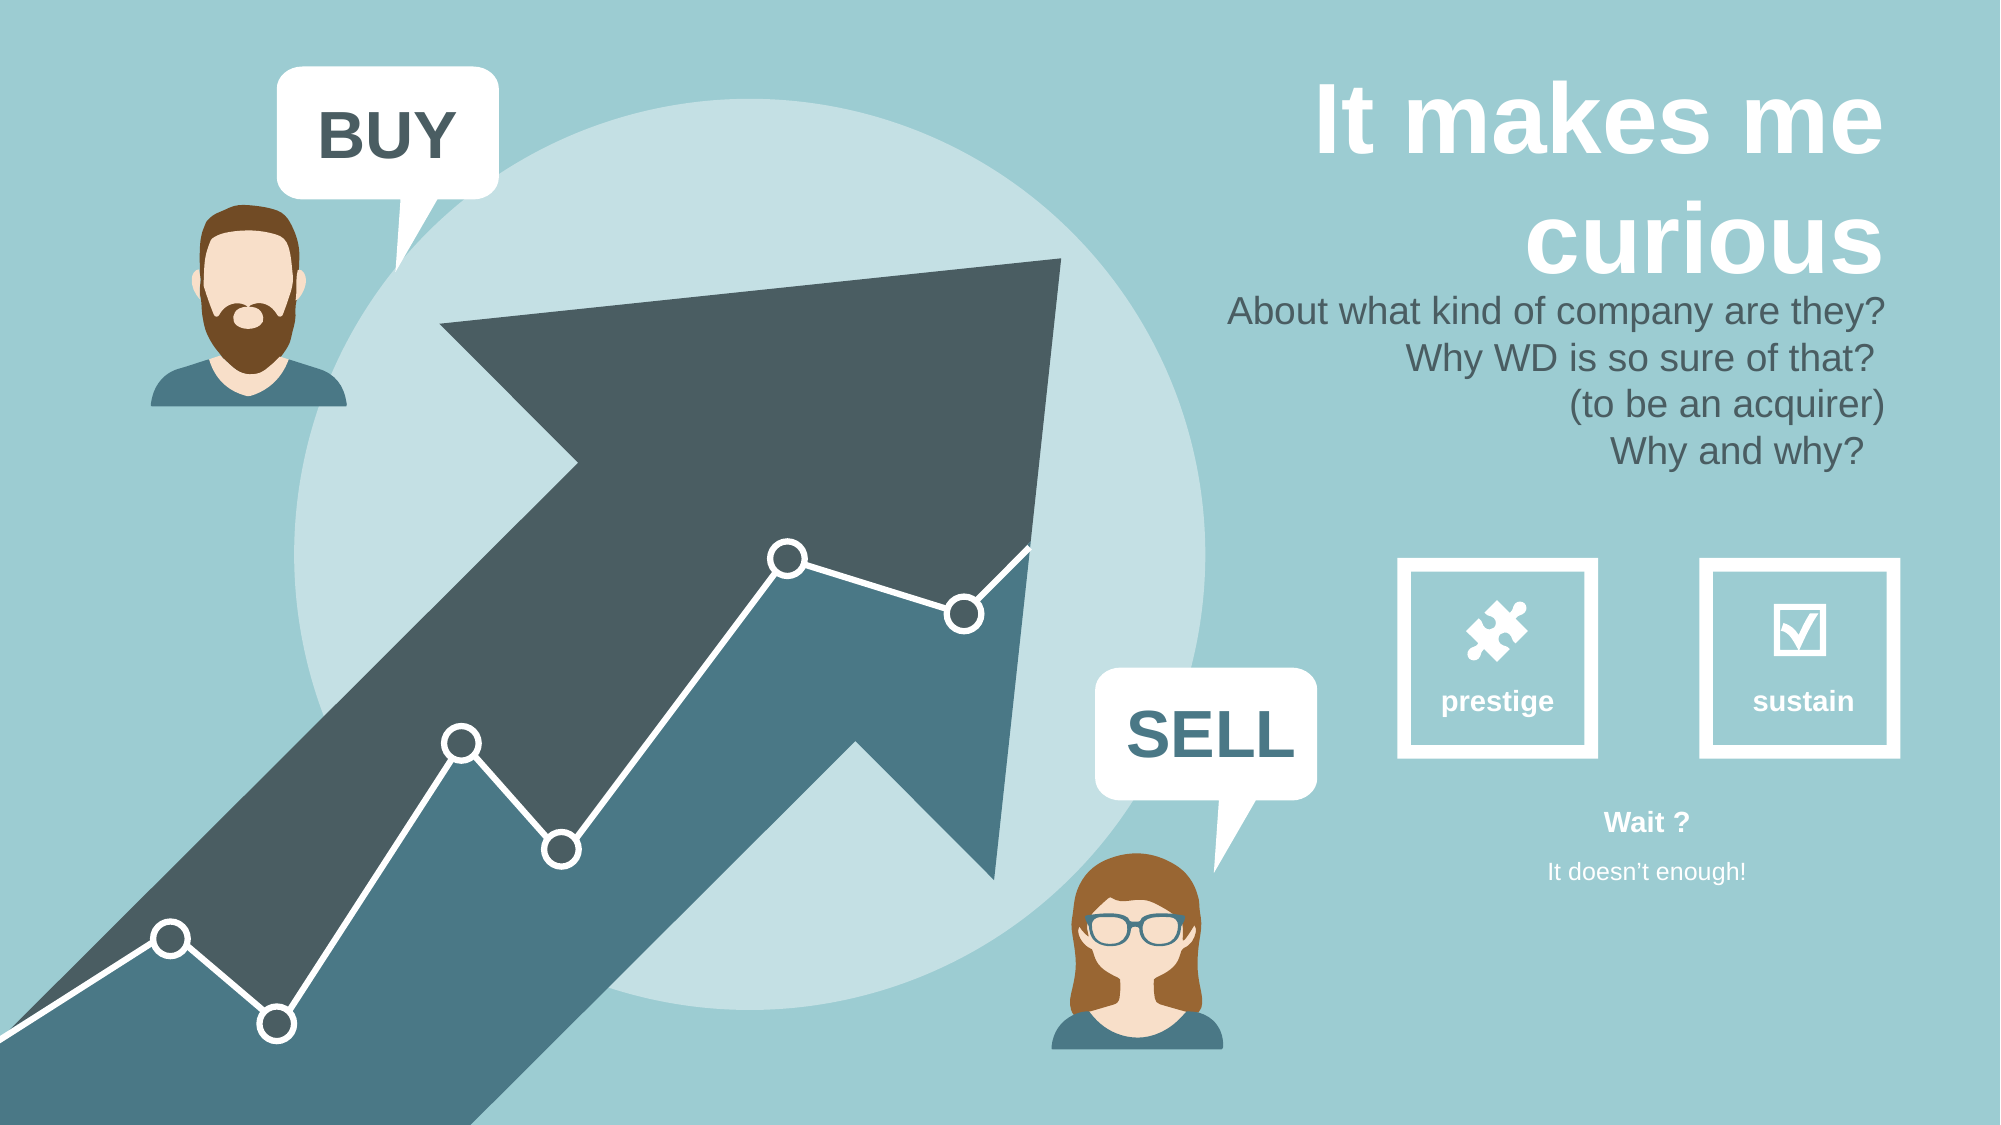

It makes me curious

BUY

About what kind of company are they?
Why WD is so sure of that?
(to be an acquirer)
Why and why?

prestige
sustain
SELL

Wait ?
It doesn’t enough!